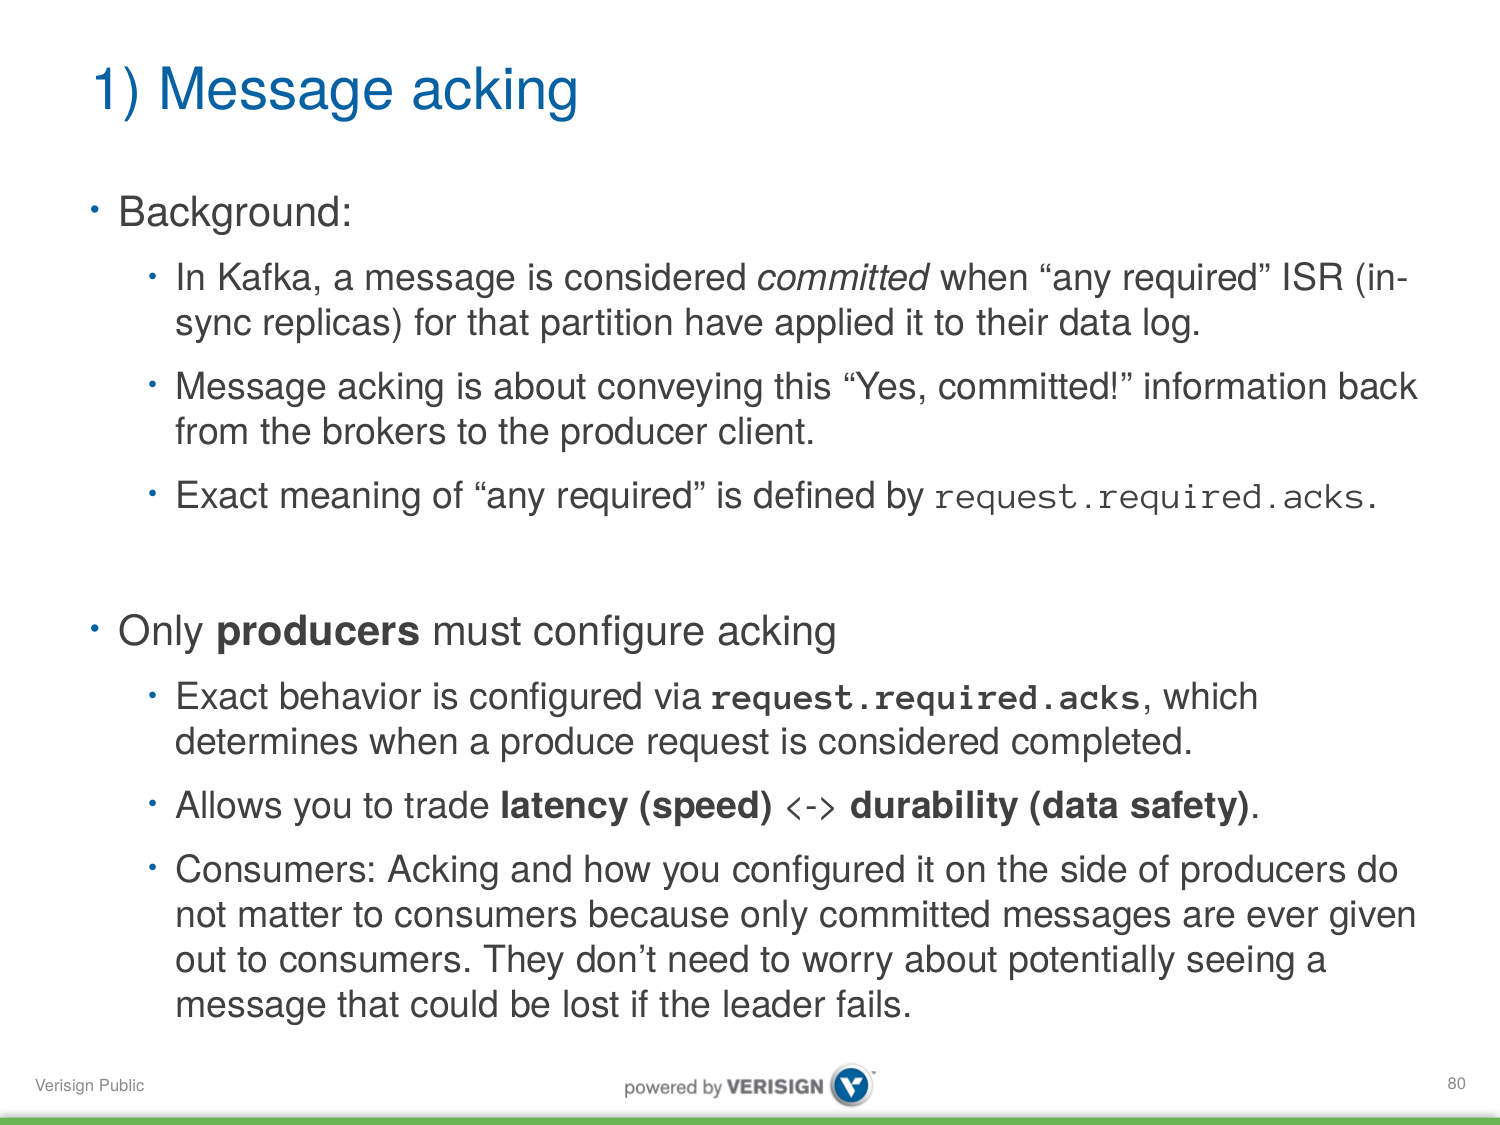

# 1) Message acking
Background:
In Kafka, a message is considered committed when “any required” ISR (in-sync replicas) for that partition have applied it to their data log.
Message acking is about conveying this “Yes, committed!” information back from the brokers to the producer client.
Exact meaning of “any required” is defined by request.required.acks.

Only producers must configure acking
Exact behavior is configured via request.required.acks, which determines when a produce request is considered completed.
Allows you to trade latency (speed) <-> durability (data safety).
Consumers: Acking and how you configured it on the side of producers do not matter to consumers because only committed messages are ever given out to consumers. They don’t need to worry about potentially seeing a message that could be lost if the leader fails.
80